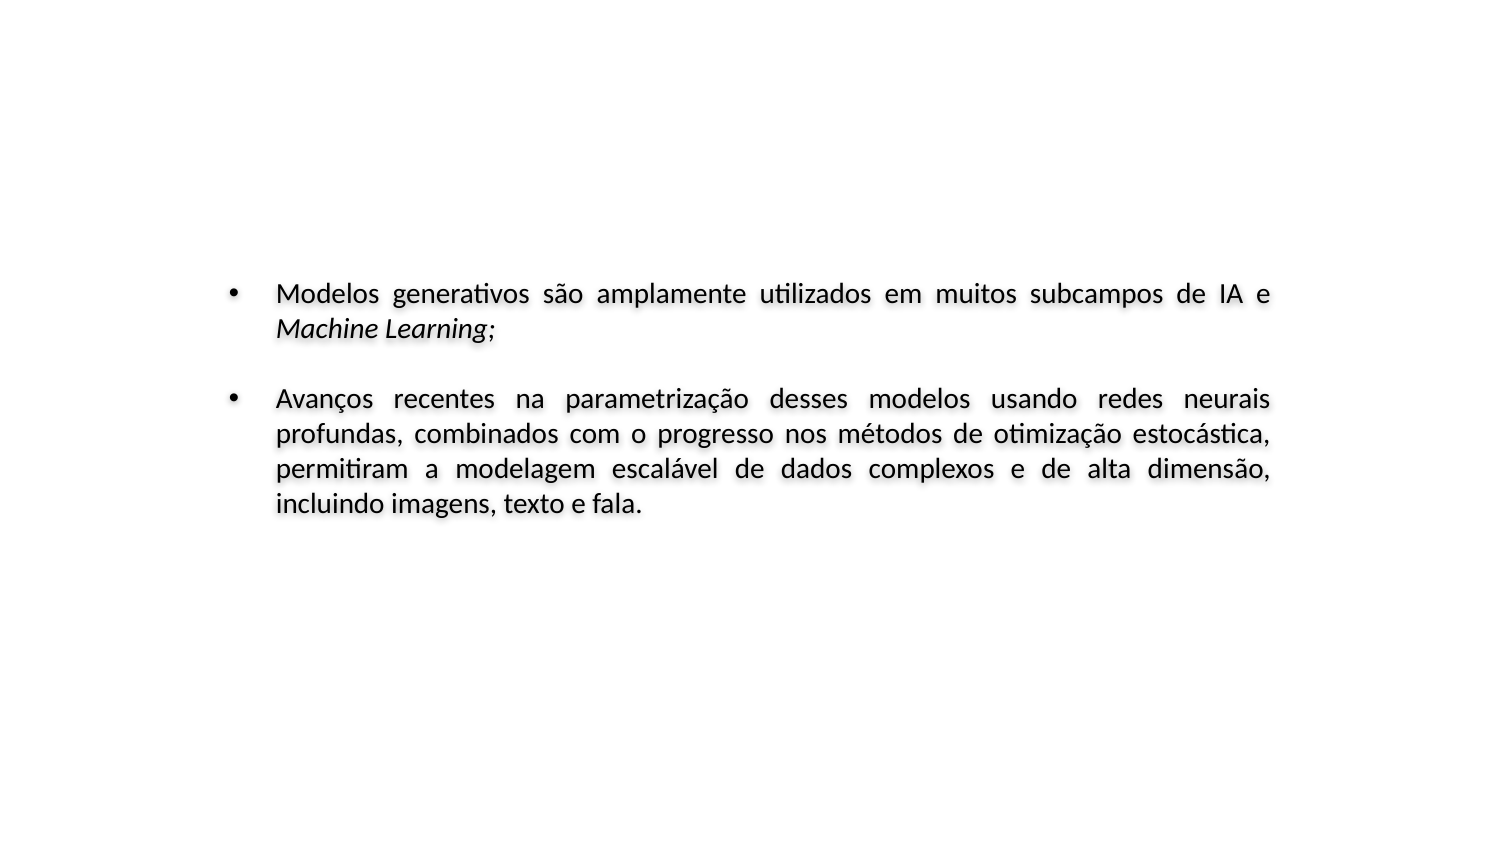

Modelos generativos são amplamente utilizados em muitos subcampos de IA e Machine Learning;

Avanços recentes na parametrização desses modelos usando redes neurais profundas, combinados com o progresso nos métodos de otimização estocástica, permitiram a modelagem escalável de dados complexos e de alta dimensão, incluindo imagens, texto e fala.